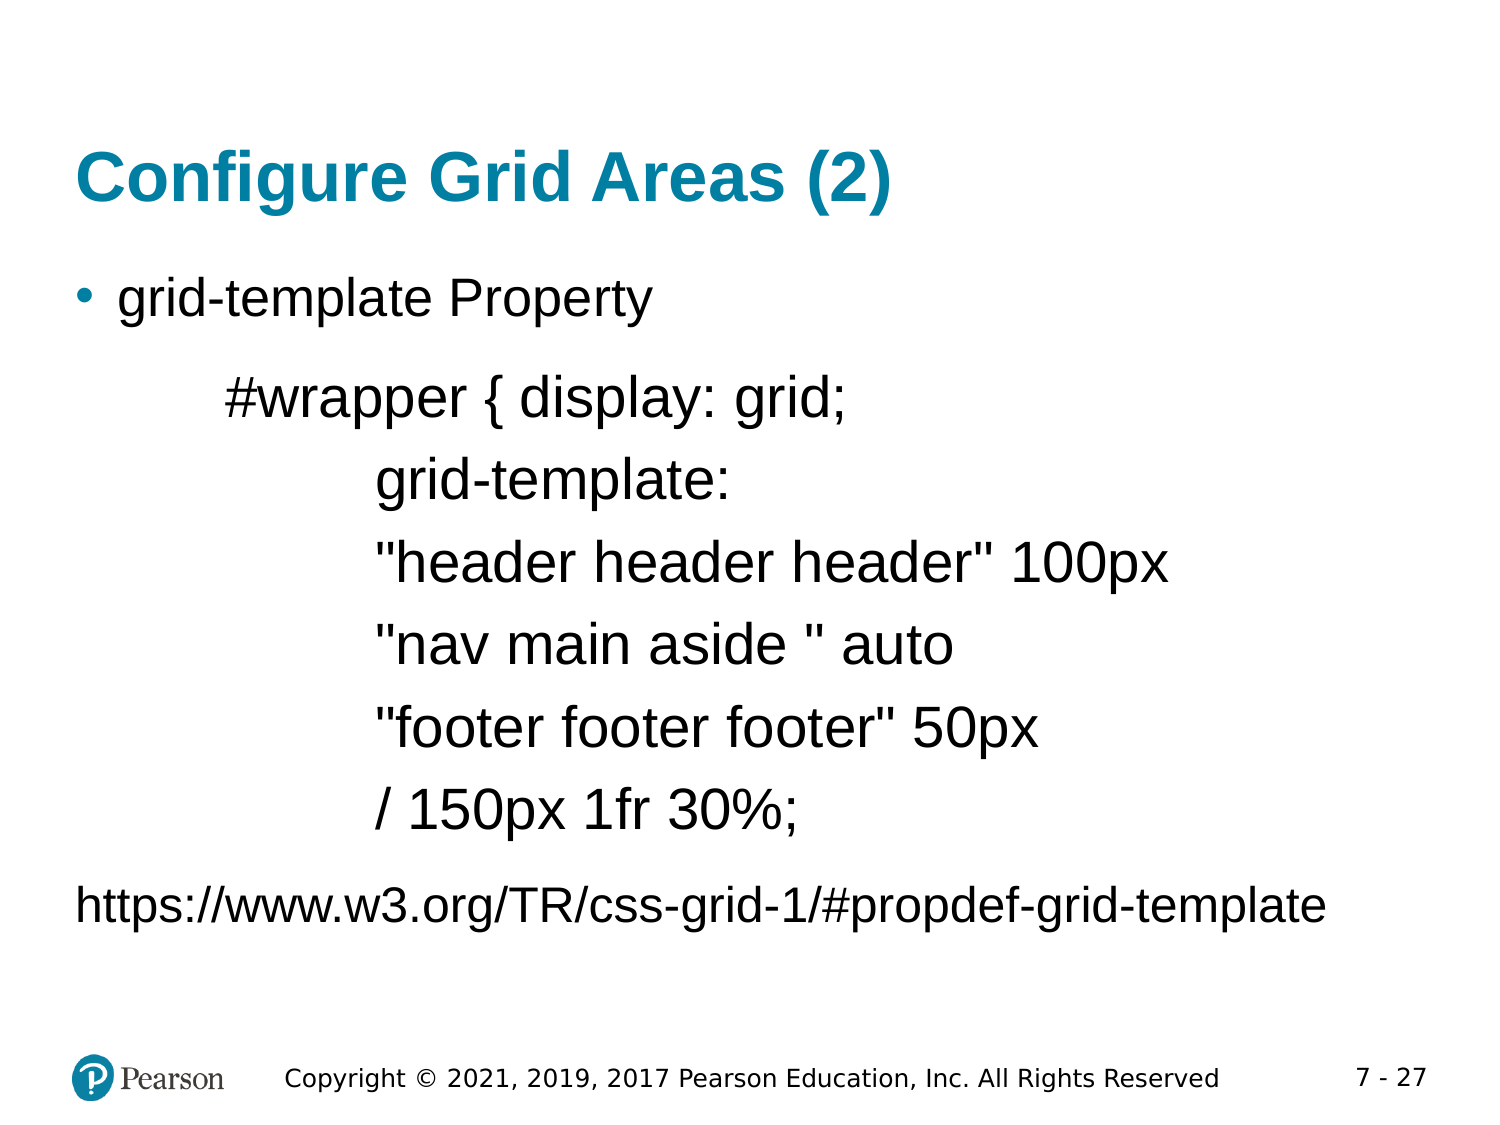

# Configure Grid Areas (2)
grid-template Property
	#wrapper { display: grid;
		grid-template:
		"header header header" 100px
		"nav main aside " auto
		"footer footer footer" 50px
		/ 150px 1fr 30%;
https://www.w3.org/TR/css-grid-1/#propdef-grid-template